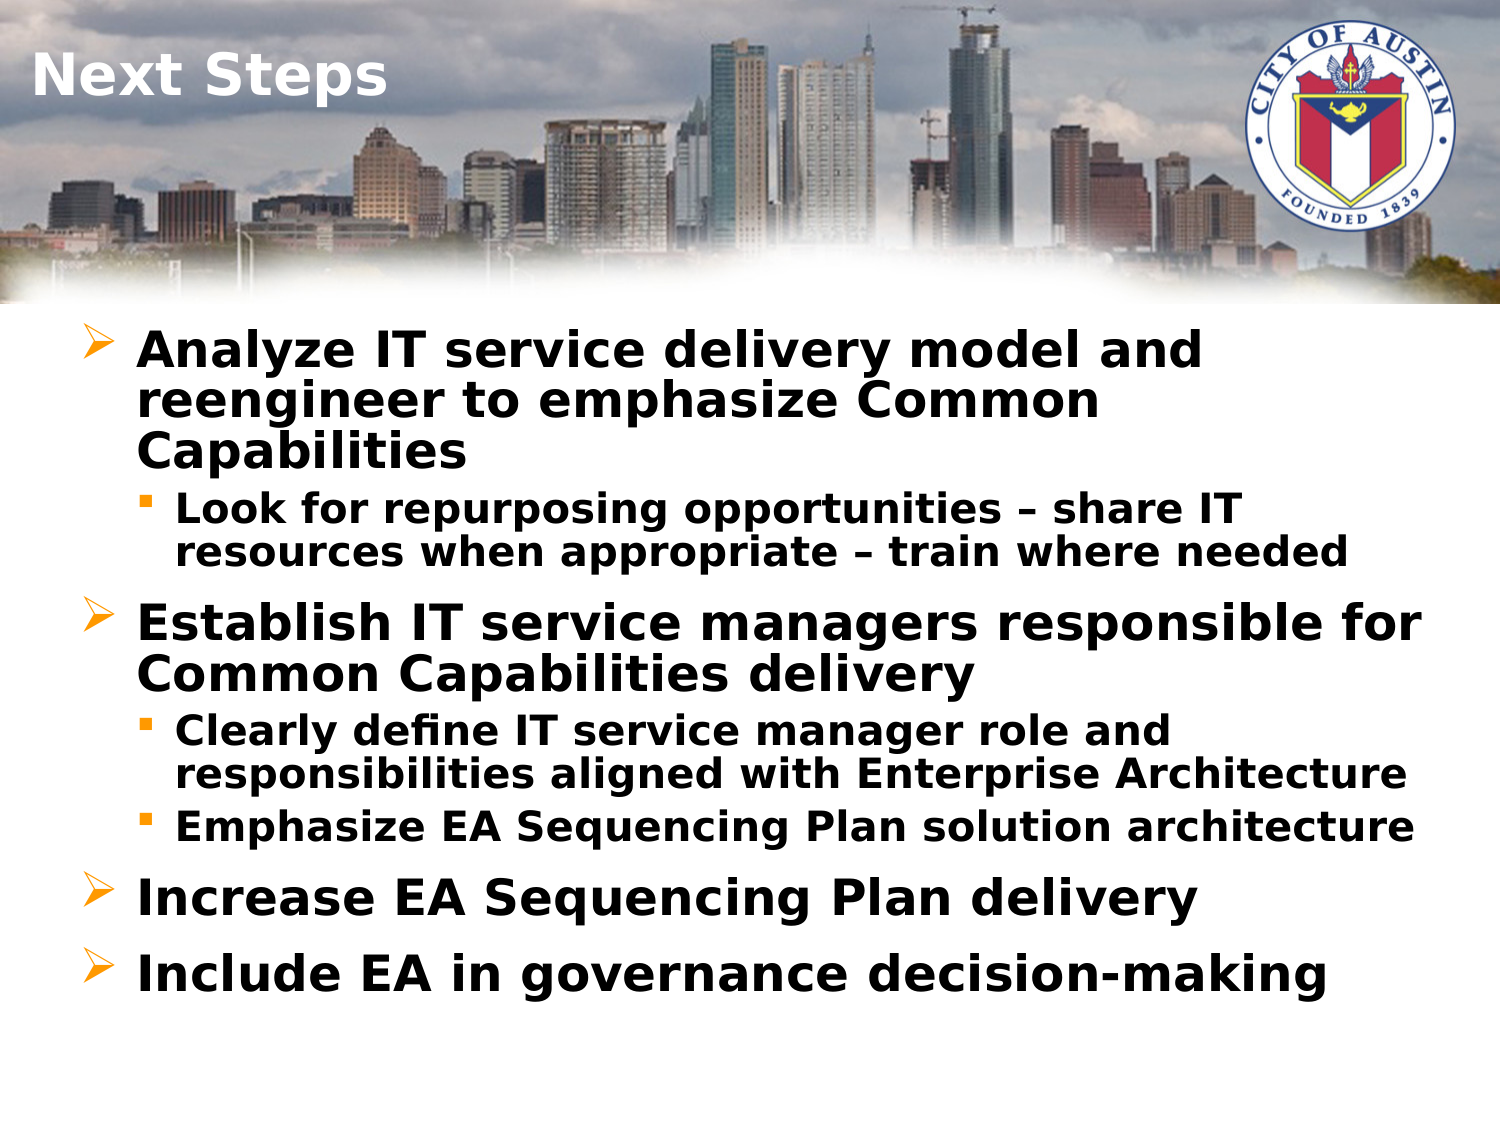

# Next Steps
Analyze IT service delivery model and reengineer to emphasize Common Capabilities
Look for repurposing opportunities – share IT resources when appropriate – train where needed
Establish IT service managers responsible for Common Capabilities delivery
Clearly define IT service manager role and responsibilities aligned with Enterprise Architecture
Emphasize EA Sequencing Plan solution architecture
Increase EA Sequencing Plan delivery
Include EA in governance decision-making